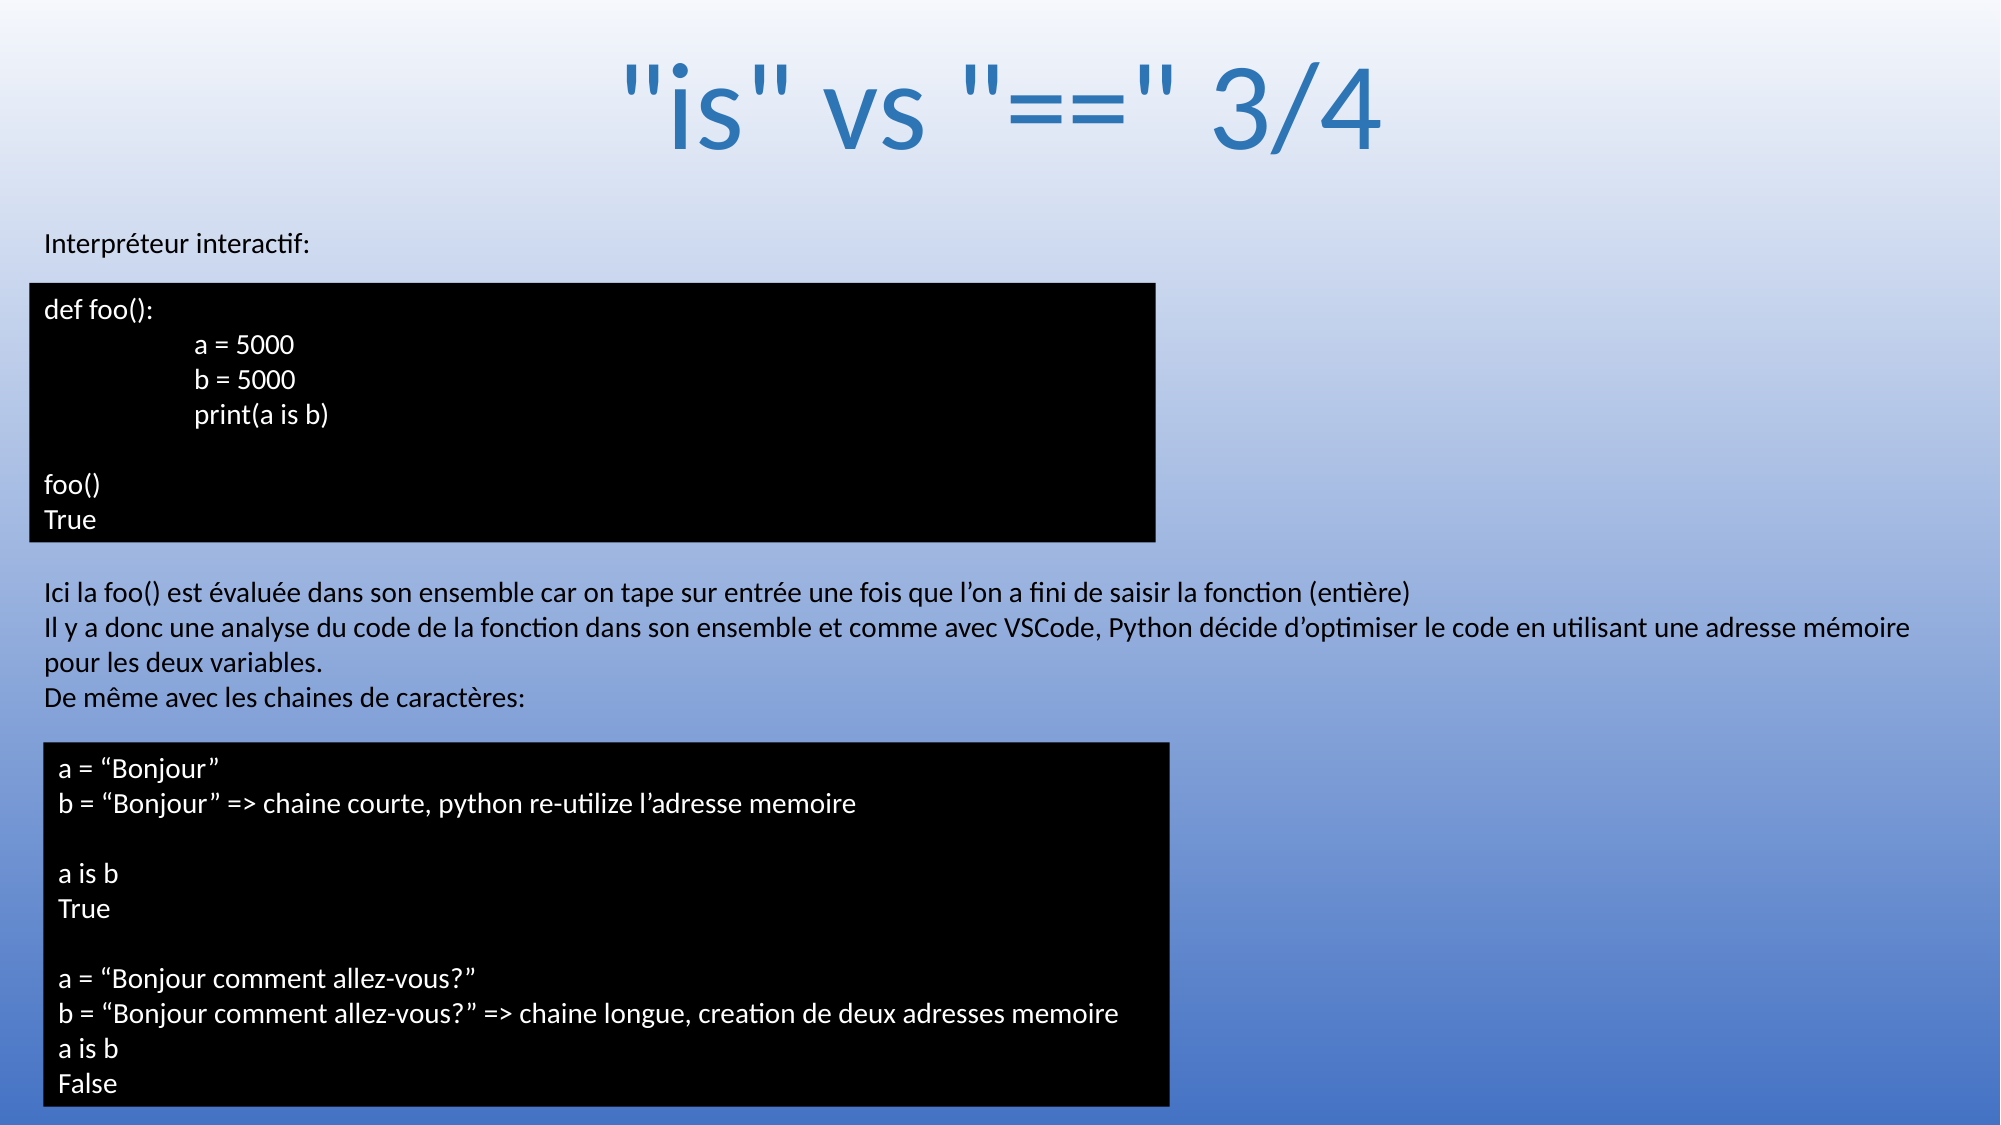

# "is" vs "==" 3/4
Interpréteur interactif:
def foo():
	a = 5000
	b = 5000
	print(a is b)

foo()
True
Ici la foo() est évaluée dans son ensemble car on tape sur entrée une fois que l’on a fini de saisir la fonction (entière)
Il y a donc une analyse du code de la fonction dans son ensemble et comme avec VSCode, Python décide d’optimiser le code en utilisant une adresse mémoire pour les deux variables.
De même avec les chaines de caractères:
a = “Bonjour”
b = “Bonjour” => chaine courte, python re-utilize l’adresse memoire

a is b
True

a = “Bonjour comment allez-vous?”
b = “Bonjour comment allez-vous?” => chaine longue, creation de deux adresses memoire
a is b
False

26